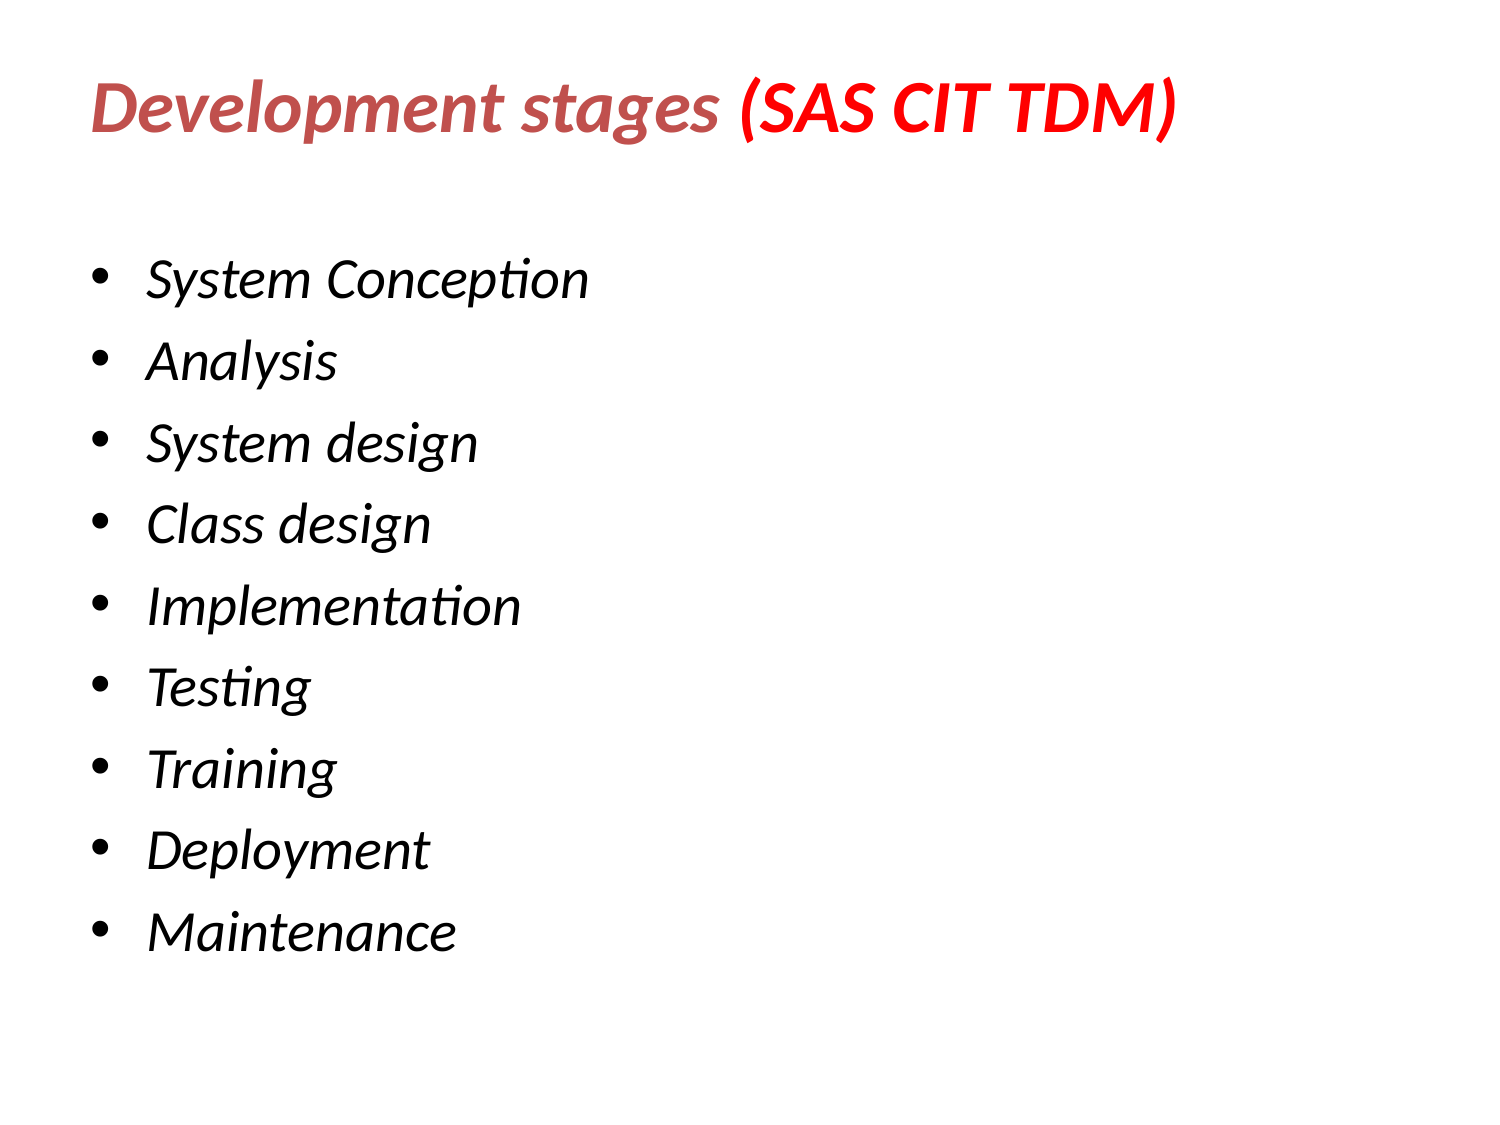

Development stages (SAS CIT TDM)

System Conception
Analysis
System design
Class design
Implementation
Testing
Training
Deployment
Maintenance